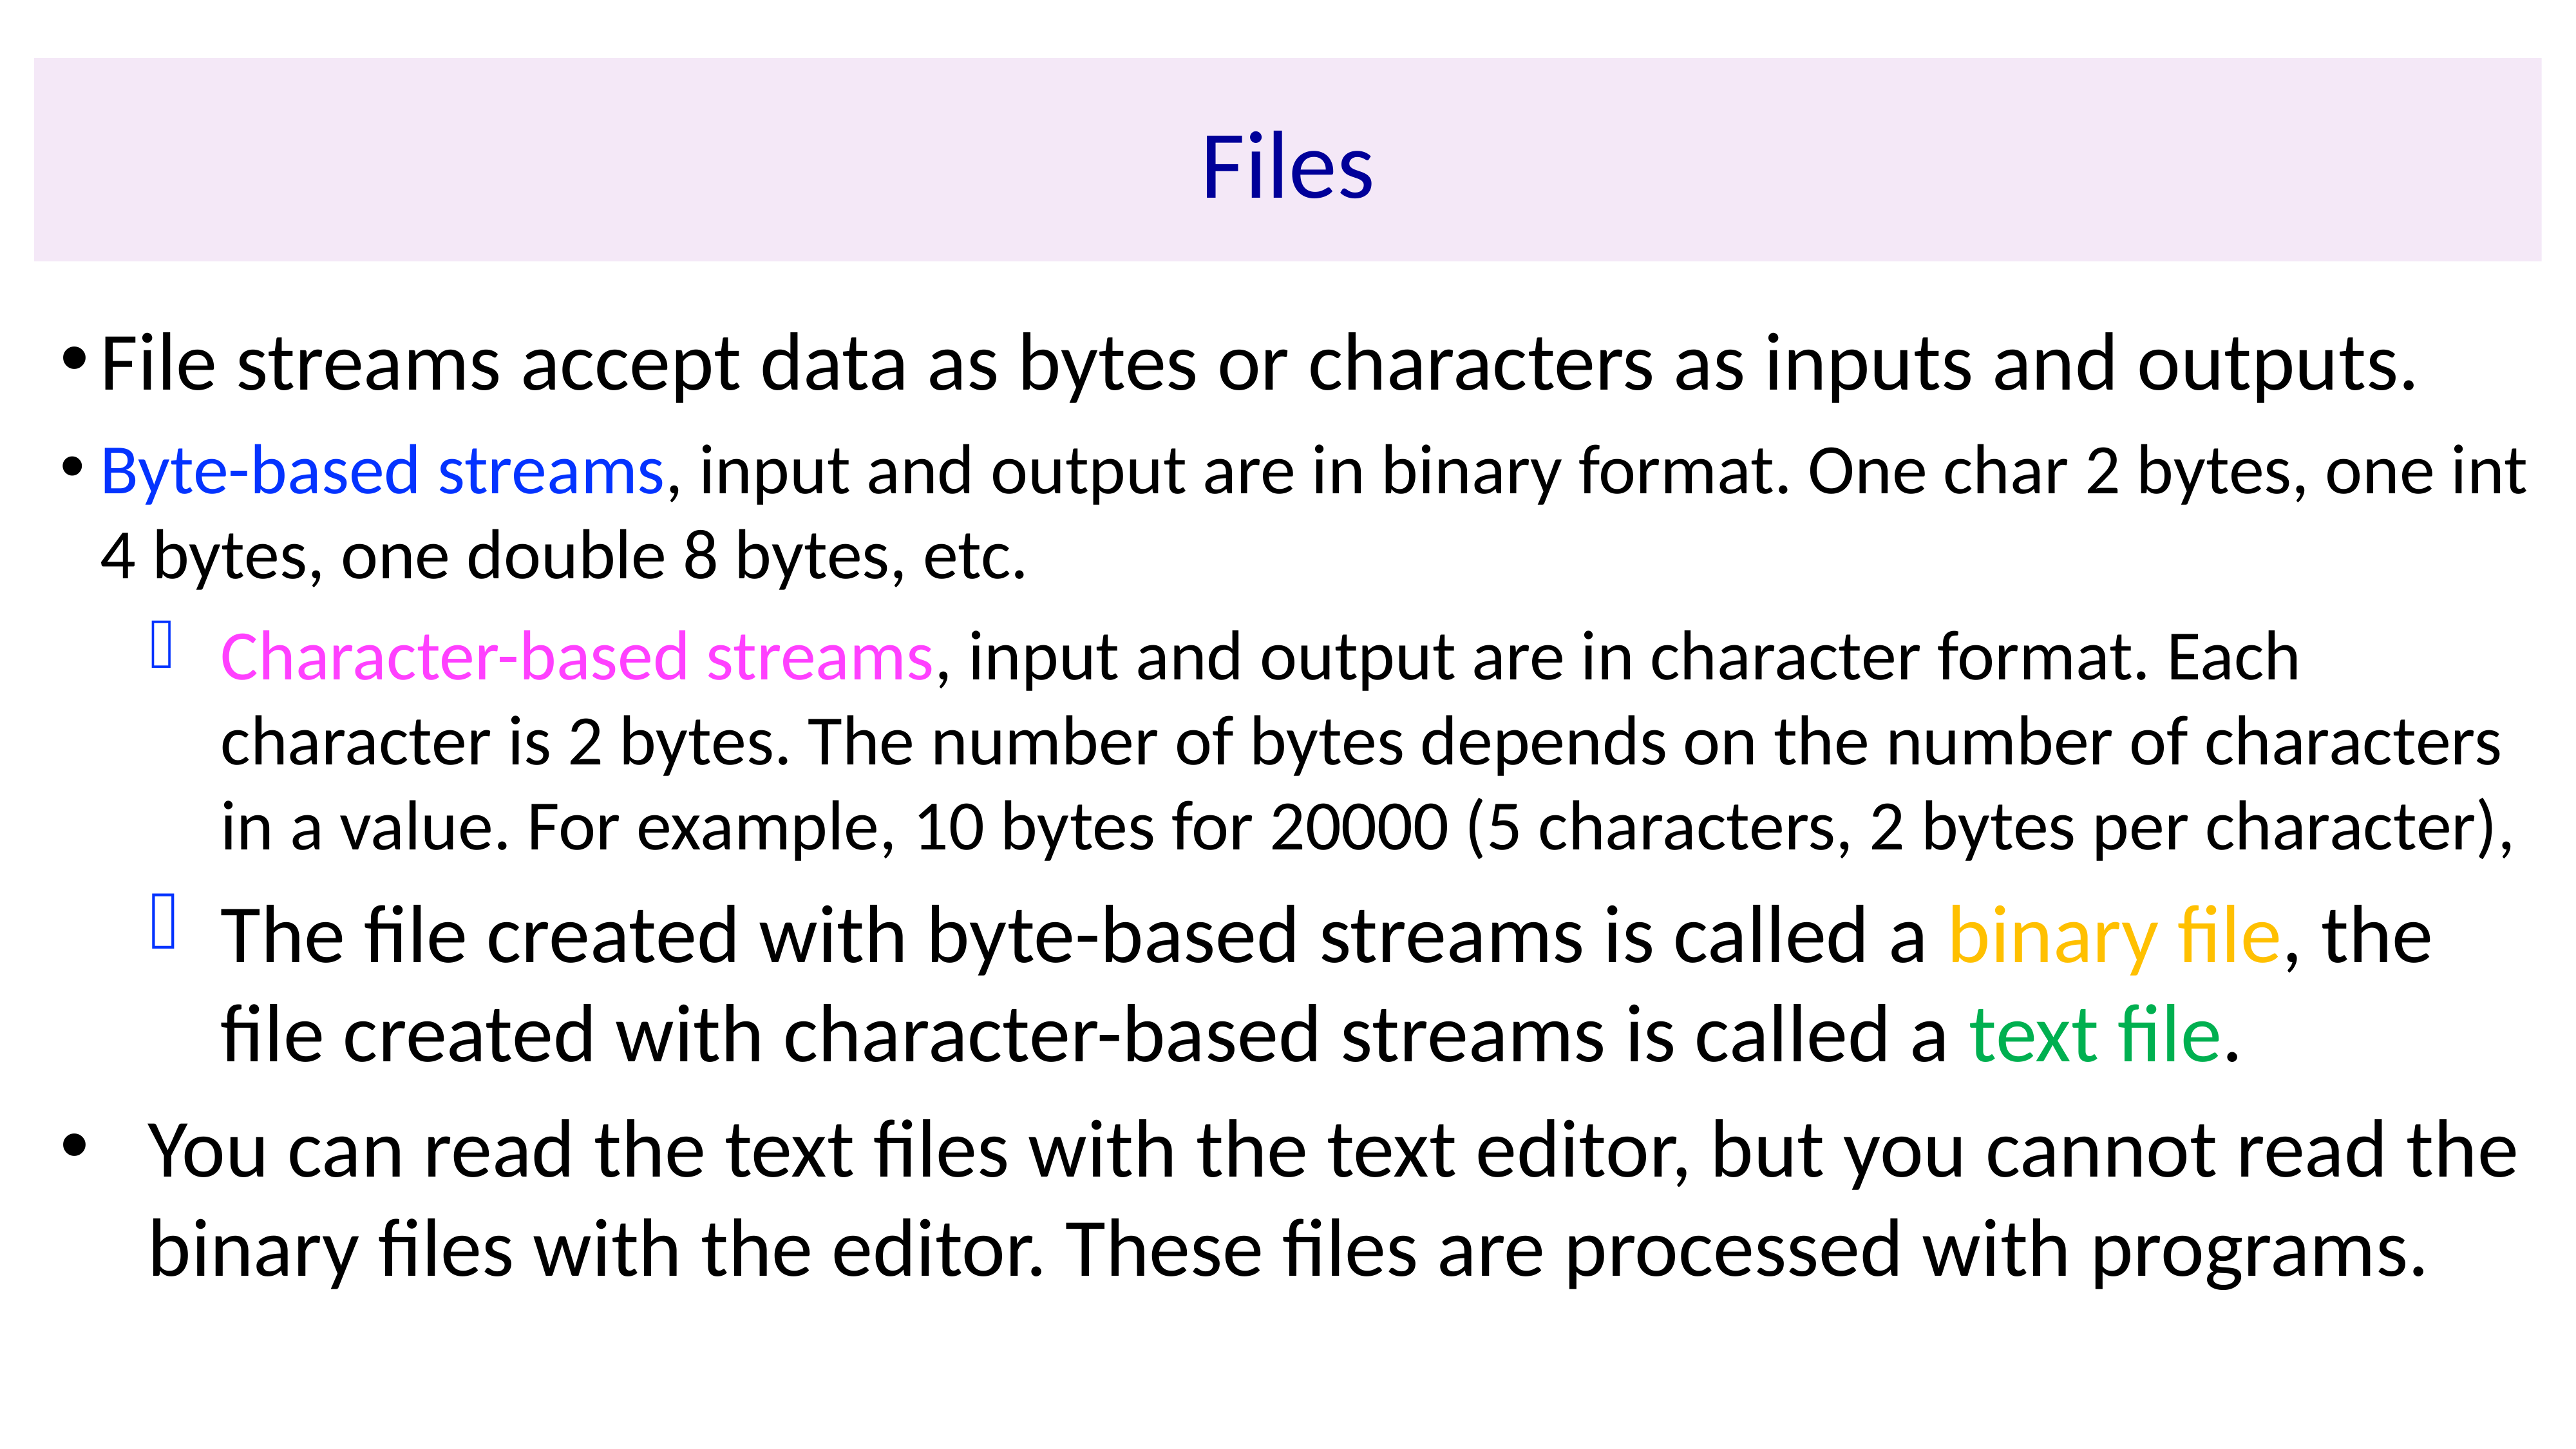

# Files
File streams accept data as bytes or characters as inputs and outputs.
Byte-based streams, input and output are in binary format. One char 2 bytes, one int 4 bytes, one double 8 bytes, etc.
Character-based streams, input and output are in character format. Each character is 2 bytes. The number of bytes depends on the number of characters in a value. For example, 10 bytes for 20000 (5 characters, 2 bytes per character),
The file created with byte-based streams is called a binary file, the file created with character-based streams is called a text file.
You can read the text files with the text editor, but you cannot read the binary files with the editor. These files are processed with programs.